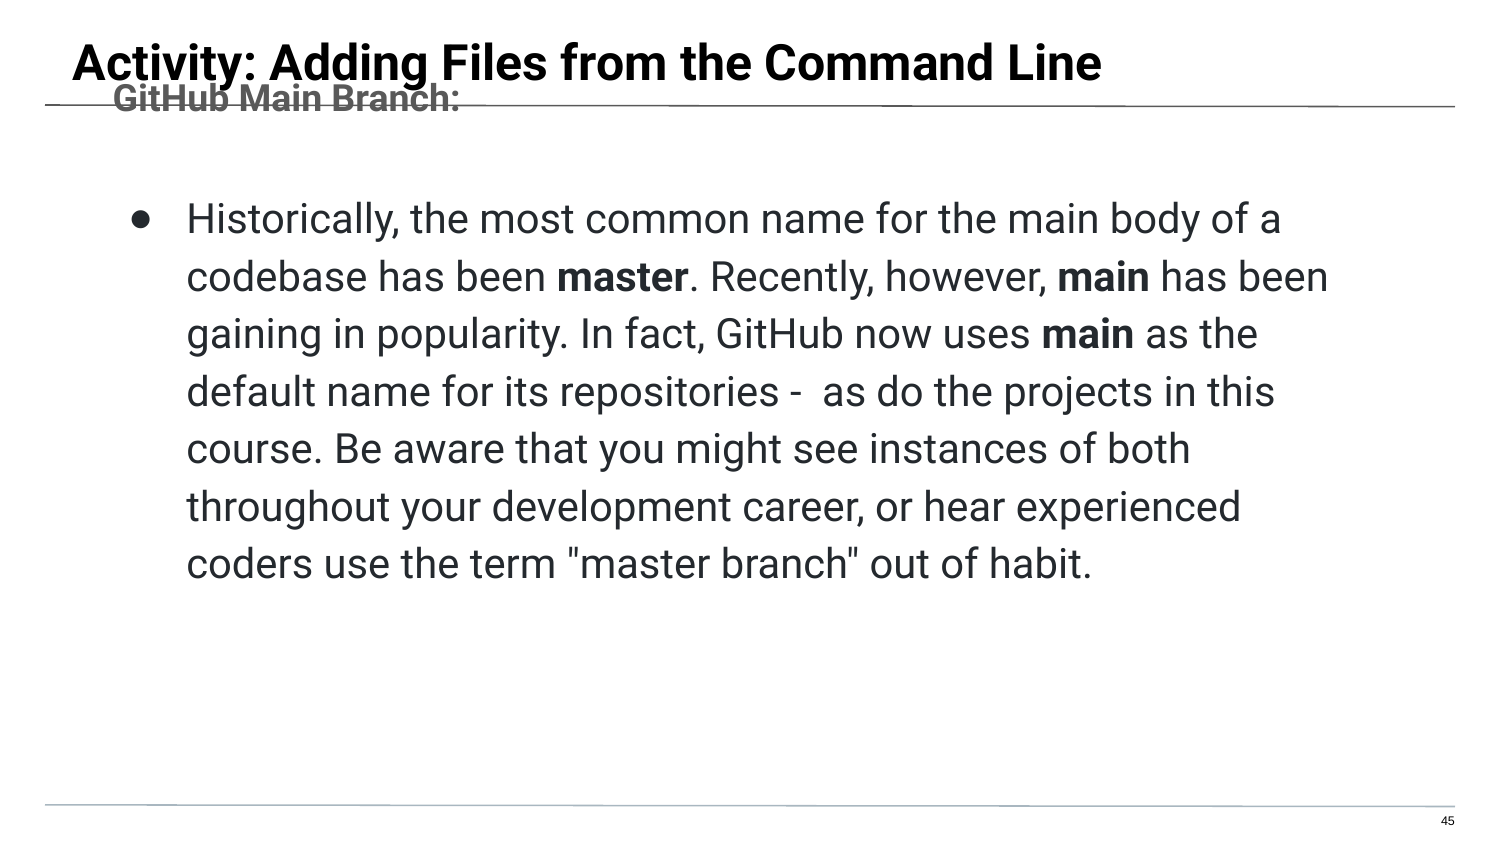

# Activity: Adding Files from the Command Line
GitHub Main Branch:

Historically, the most common name for the main body of a codebase has been master. Recently, however, main has been gaining in popularity. In fact, GitHub now uses main as the default name for its repositories -  as do the projects in this course. Be aware that you might see instances of both throughout your development career, or hear experienced coders use the term "master branch" out of habit.

45